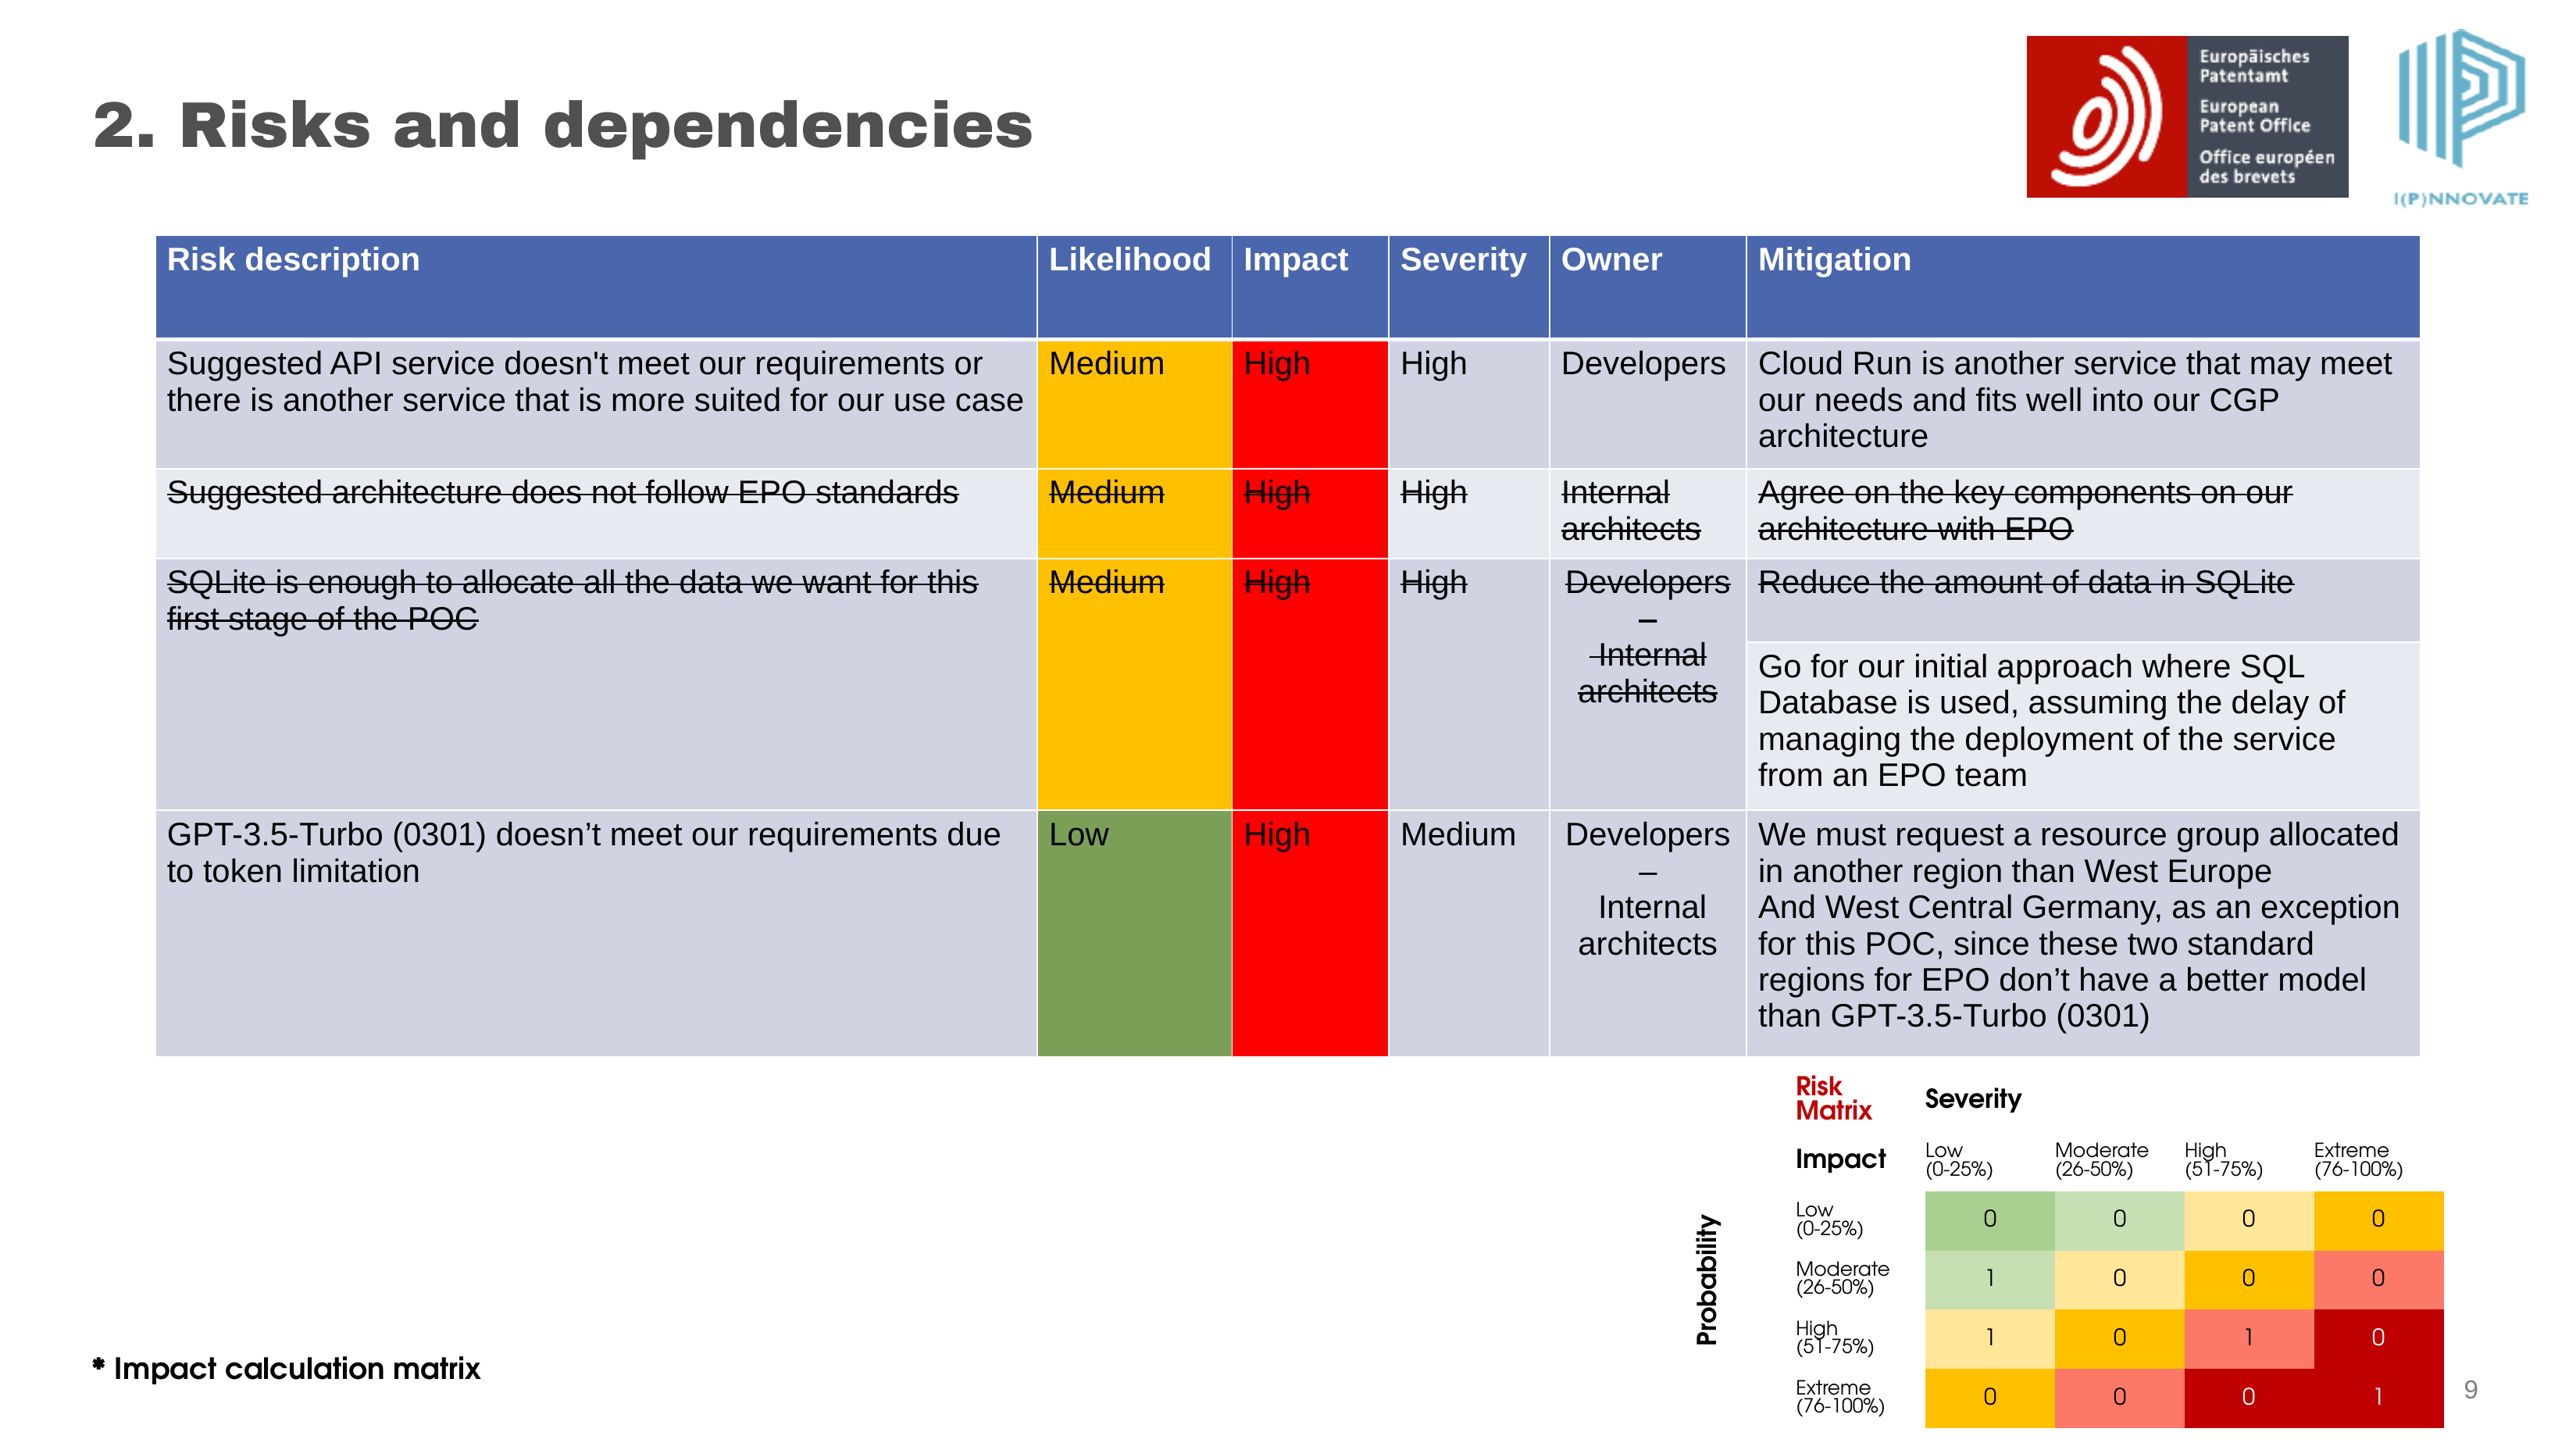

# 2. Risks and dependencies
| Risk description | Likelihood | Impact | Severity | Owner | Mitigation |
| --- | --- | --- | --- | --- | --- |
| Suggested API service doesn't meet our requirements or there is another service that is more suited for our use case | Medium | High | High | Developers | Cloud Run is another service that may meet our needs and fits well into our CGP architecture |
| Suggested architecture does not follow EPO standards | Medium | High | High | Internal architects | Agree on the key components on our architecture with EPO |
| SQLite is enough to allocate all the data we want for this first stage of the POC | Medium | High | High | Developers – Internal architects | Reduce the amount of data in SQLite |
|  |  |  |  |  | Go for our initial approach where SQL Database is used, assuming the delay of managing the deployment of the service from an EPO team |
| GPT-3.5-Turbo (0301) doesn’t meet our requirements due to token limitation | Low | High | Medium | Developers – Internal architects | We must request a resource group allocated in another region than West Europe And West Central Germany, as an exception for this POC, since these two standard regions for EPO don’t have a better model than GPT-3.5-Turbo (0301) |

|  | Risk Matrix | Severity |  |  |  |
| --- | --- | --- | --- | --- | --- |
| Probability | Impact | Low (0-25%) | Moderate (26-50%) | High (51-75%) | Extreme (76-100%) |
|  | Low (0-25%) | 0 | 0 | 0 | 0 |
|  | Moderate (26-50%) | 1 | 0 | 0 | 0 |
|  | High (51-75%) | 1 | 0 | 1 | 0 |
|  | Extreme (76-100%) | 0 | 0 | 0 | 1 |
* Impact calculation matrix
9